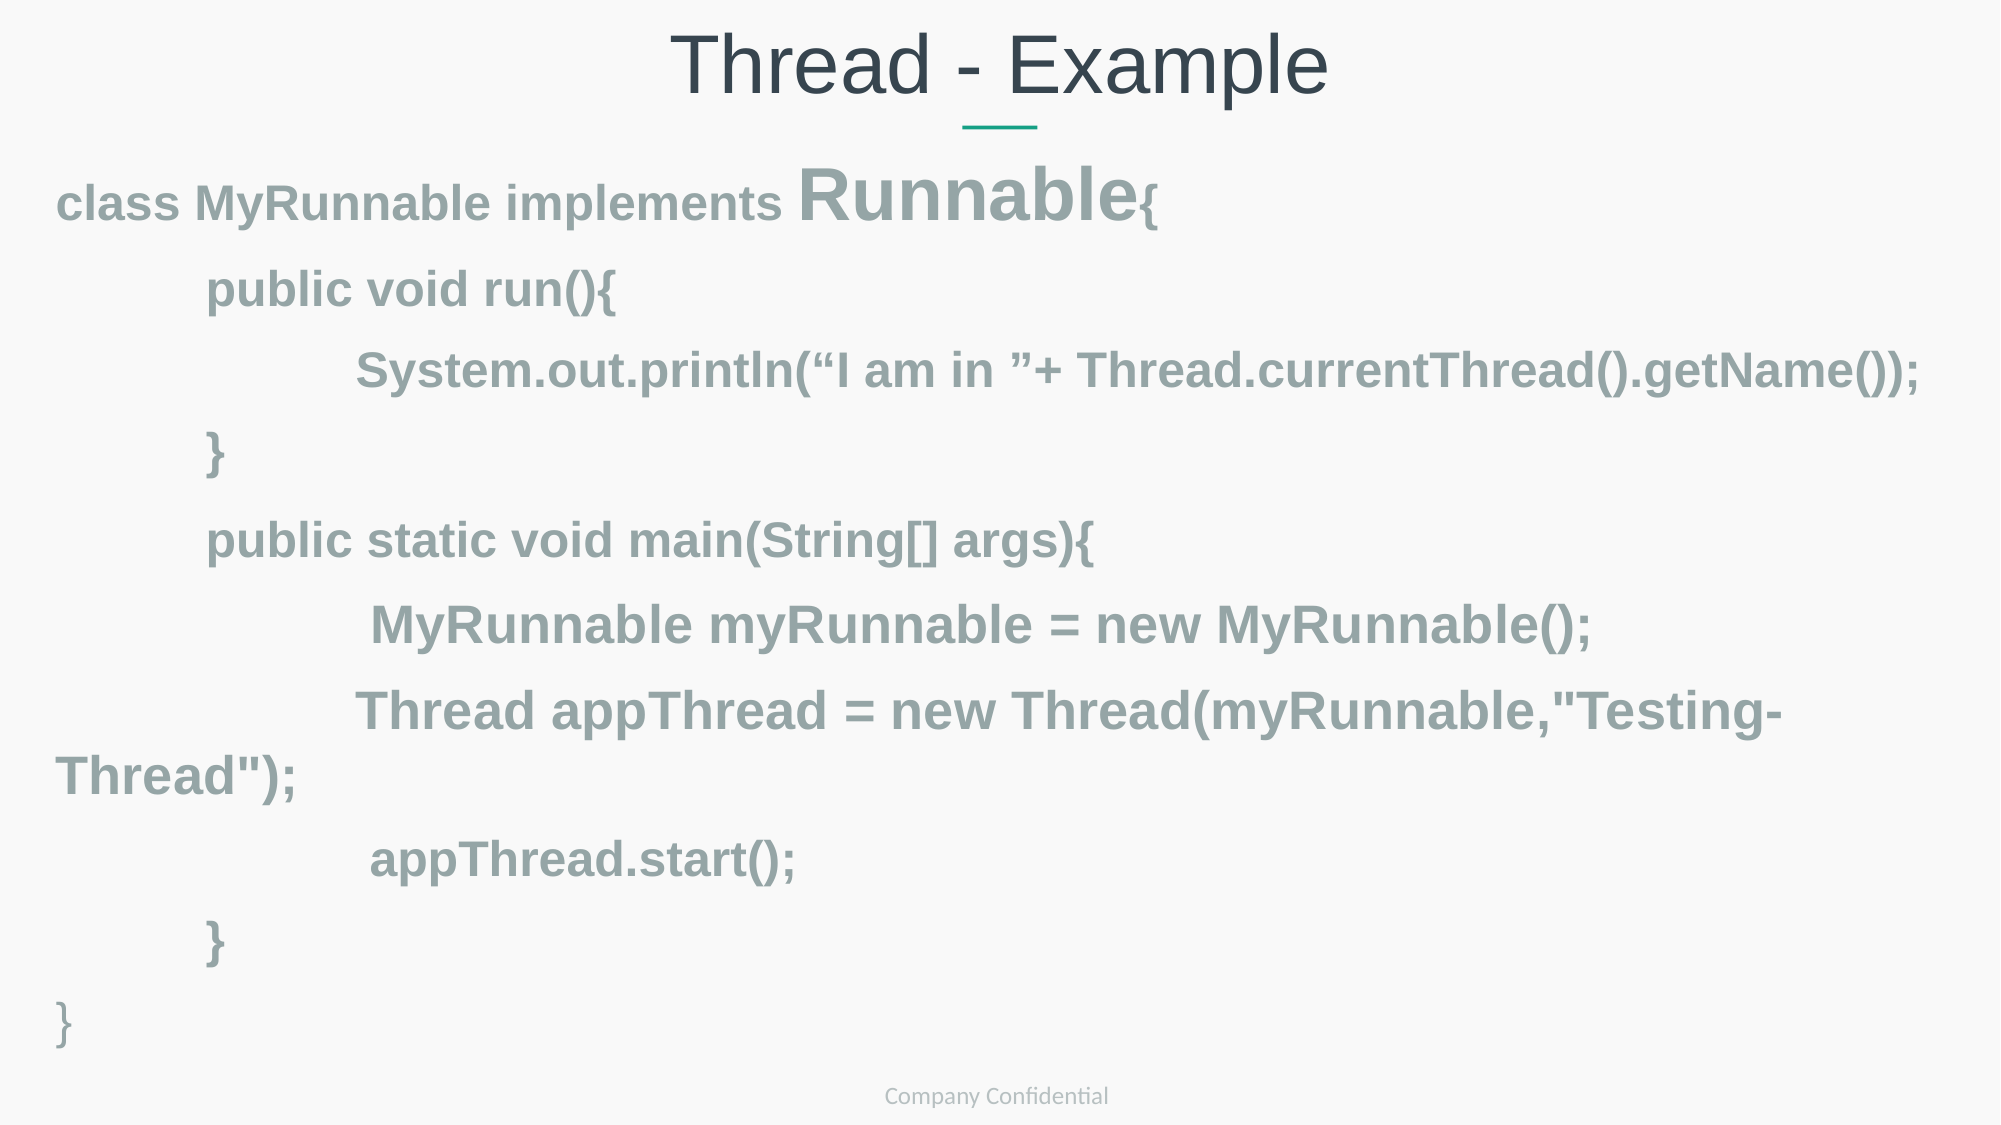

Thread - Example

class MyRunnable implements Runnable{
	public void run(){
		System.out.println(“I am in ”+ Thread.currentThread().getName());
	}
	public static void main(String[] args){
		 MyRunnable myRunnable = new MyRunnable();
		Thread appThread = new Thread(myRunnable,"Testing-Thread");
		 appThread.start();
	}
}

Company Confidential